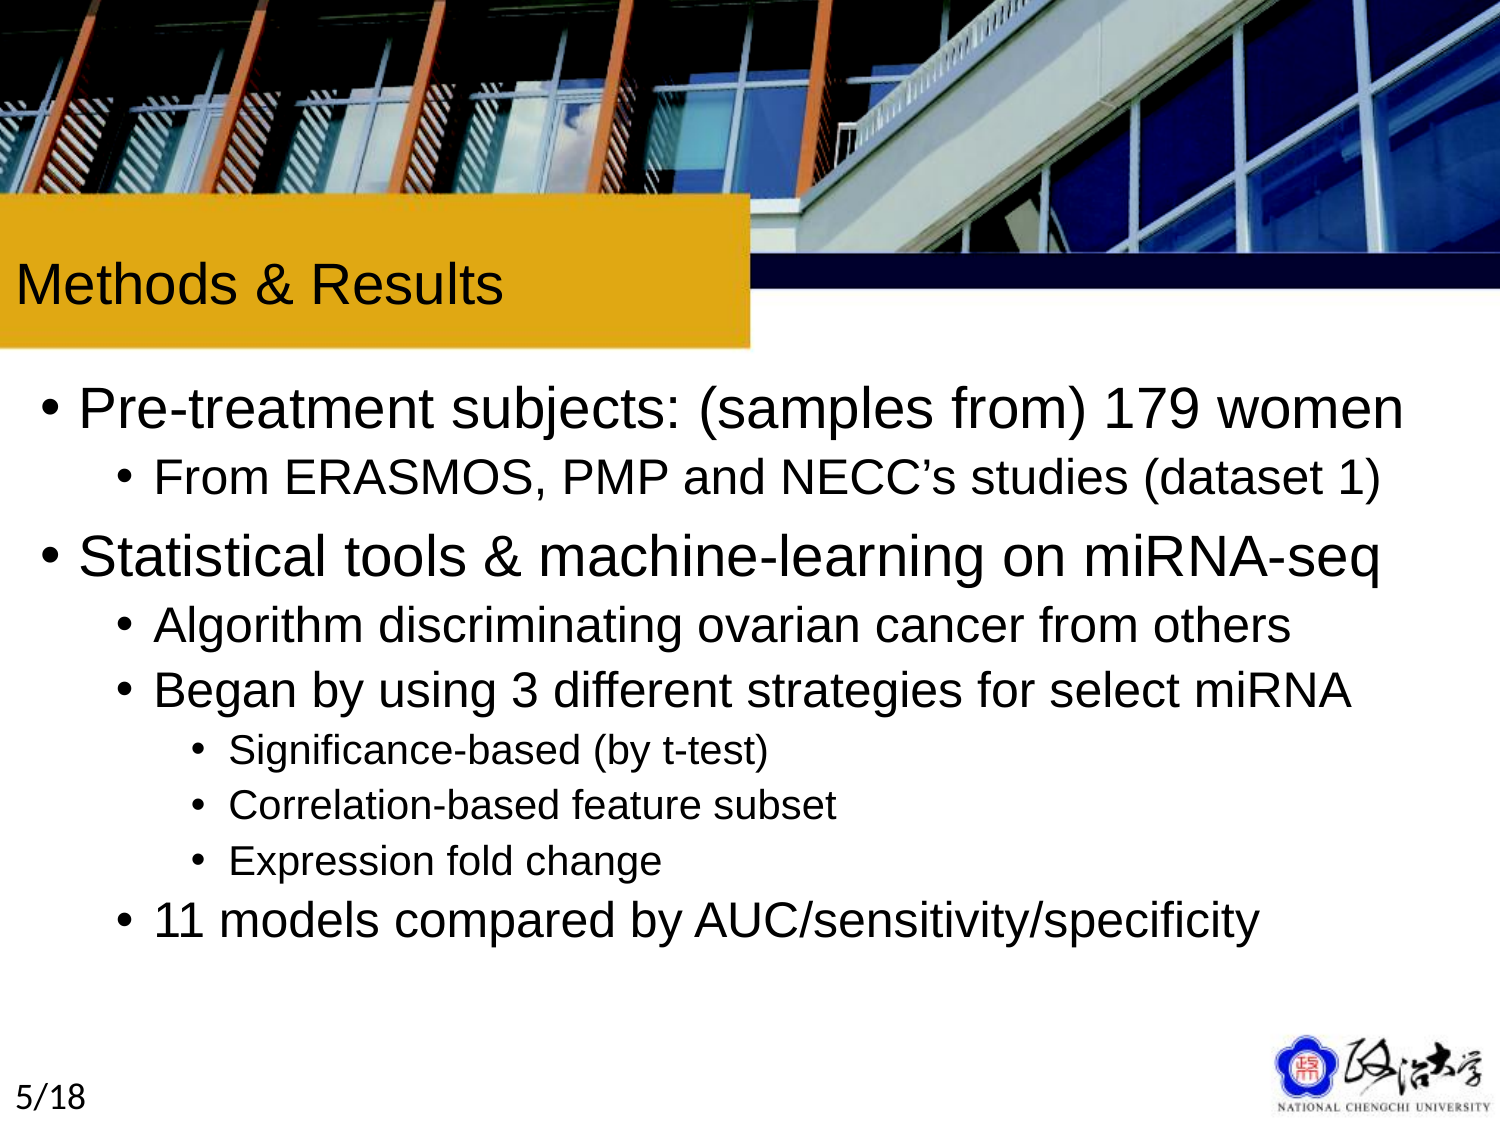

# Methods & Results
Pre-treatment subjects: (samples from) 179 women
From ERASMOS, PMP and NECC’s studies (dataset 1)
Statistical tools & machine-learning on miRNA-seq
Algorithm discriminating ovarian cancer from others
Began by using 3 different strategies for select miRNA
Significance-based (by t-test)
Correlation-based feature subset
Expression fold change
11 models compared by AUC/sensitivity/specificity
5/18